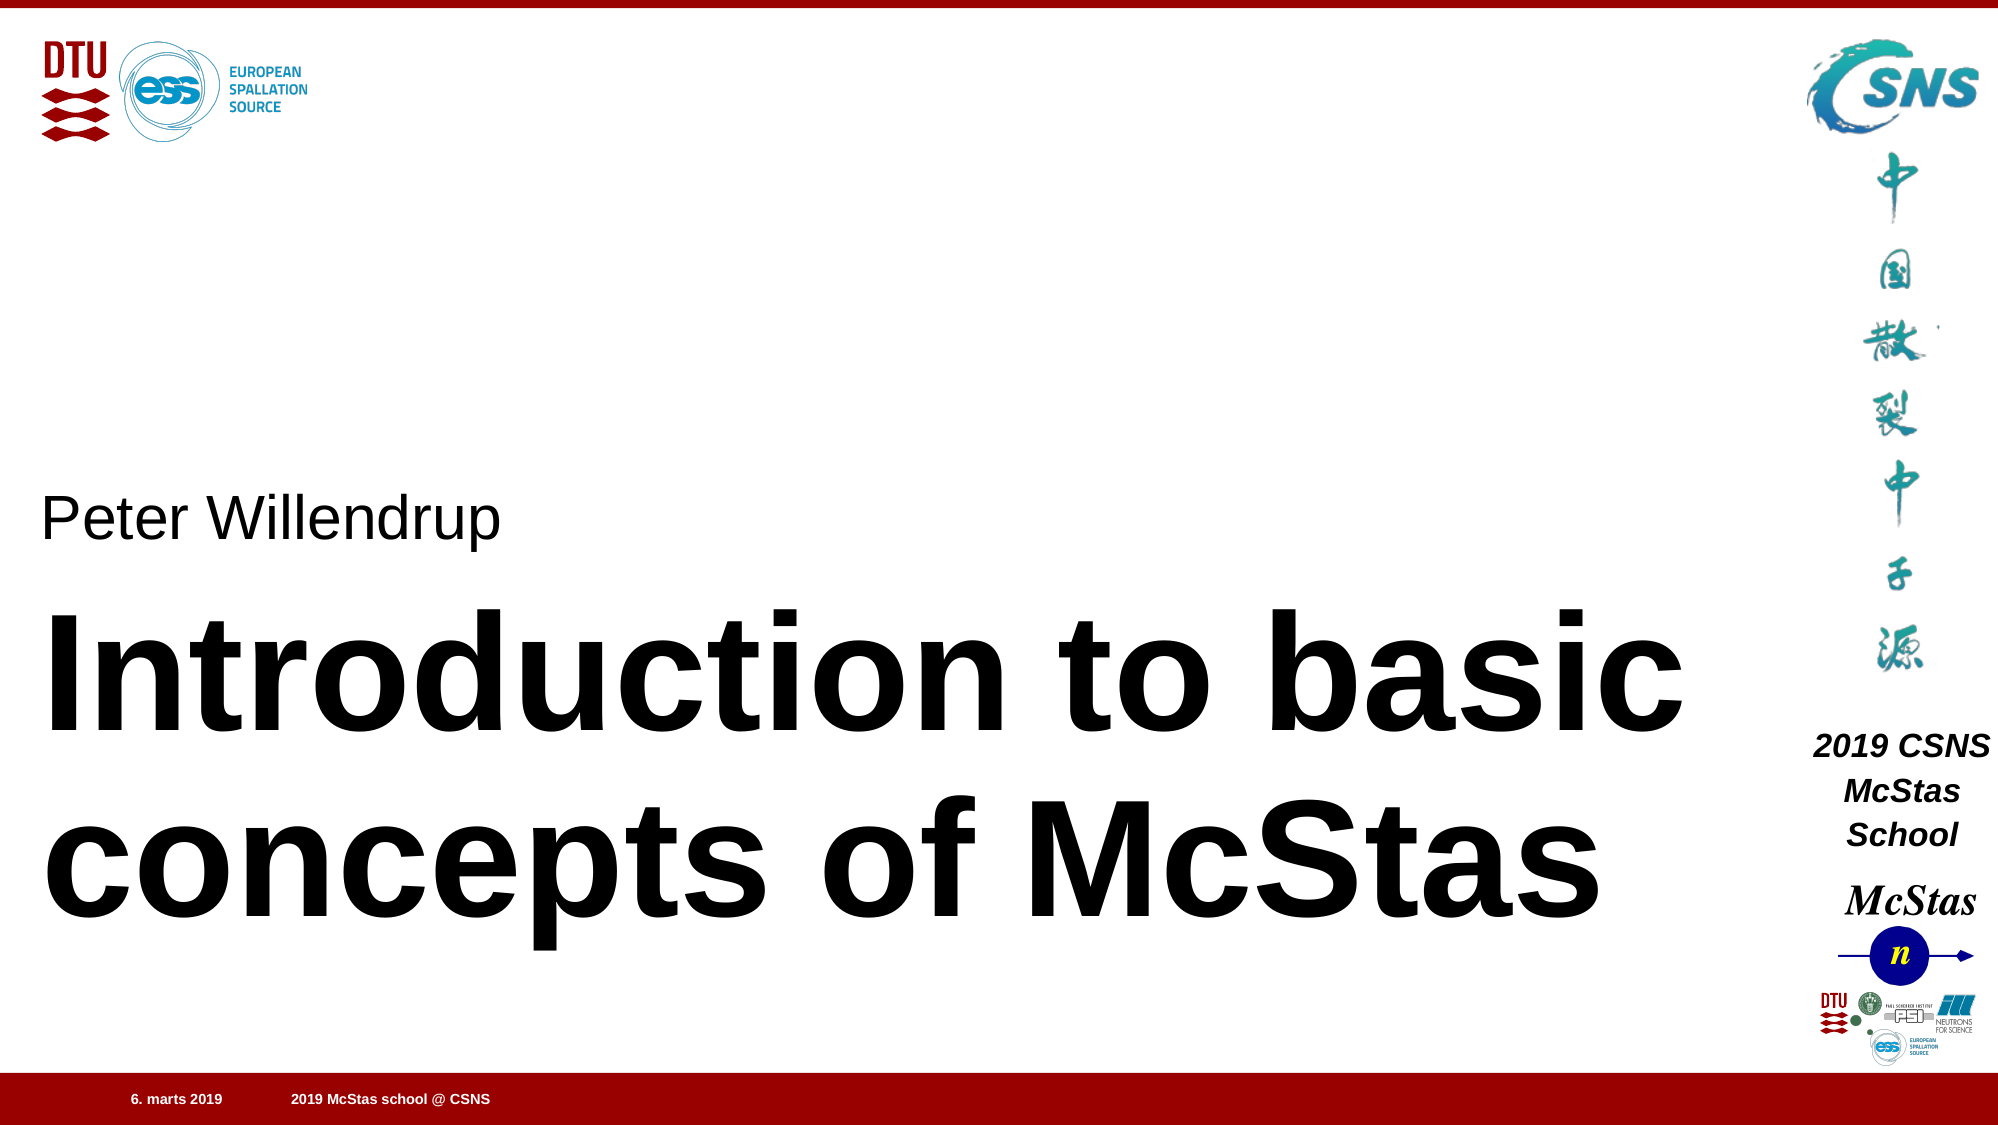

Peter Willendrup
# Introduction to basic concepts of McStas
1